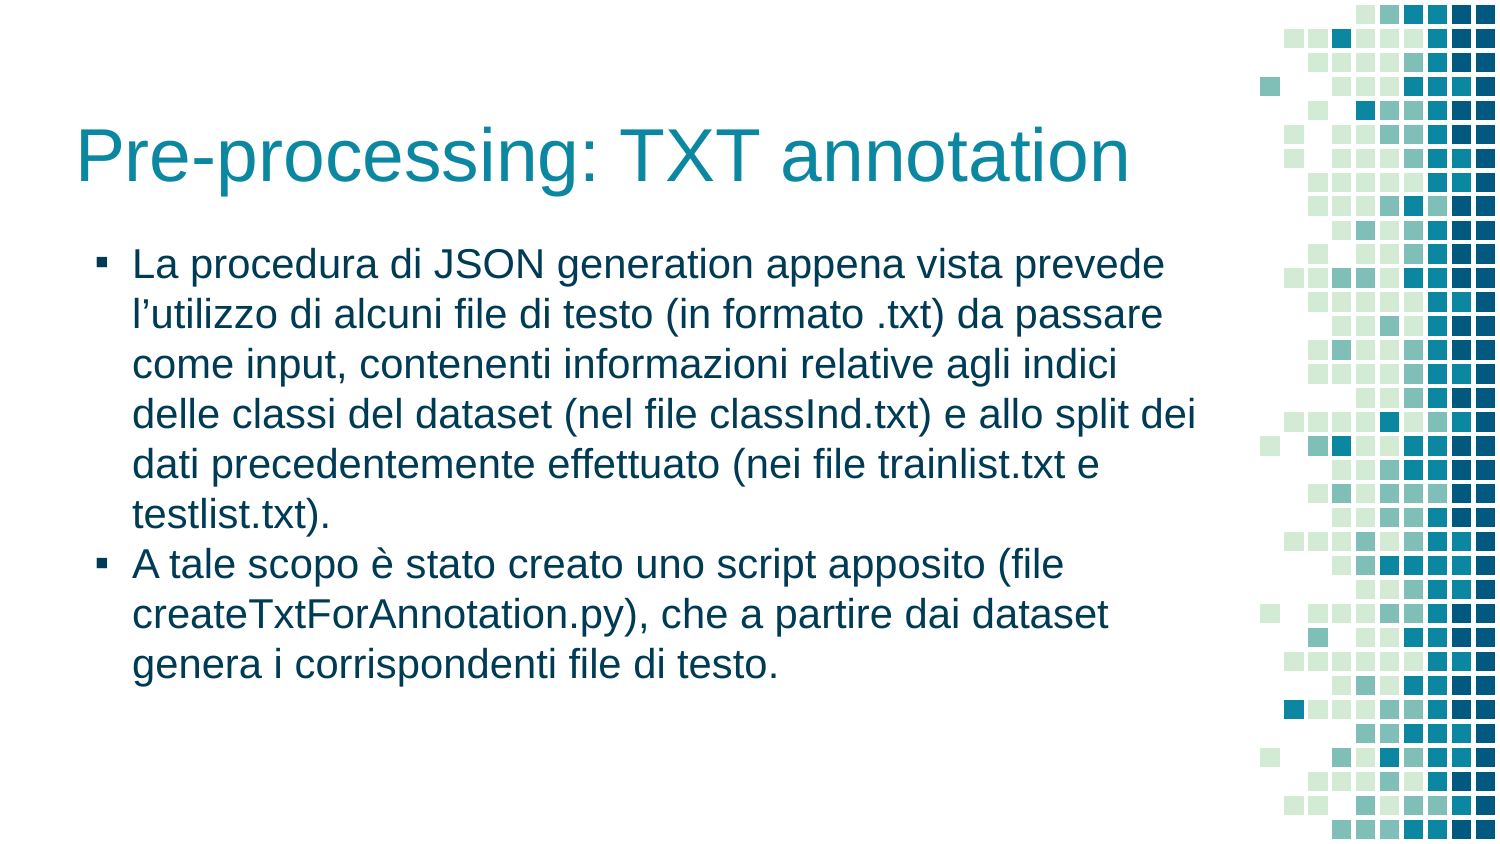

# Pre-processing: TXT annotation
La procedura di JSON generation appena vista prevede l’utilizzo di alcuni file di testo (in formato .txt) da passare come input, contenenti informazioni relative agli indici delle classi del dataset (nel file classInd.txt) e allo split dei dati precedentemente effettuato (nei file trainlist.txt e testlist.txt).
A tale scopo è stato creato uno script apposito (file createTxtForAnnotation.py), che a partire dai dataset genera i corrispondenti file di testo.